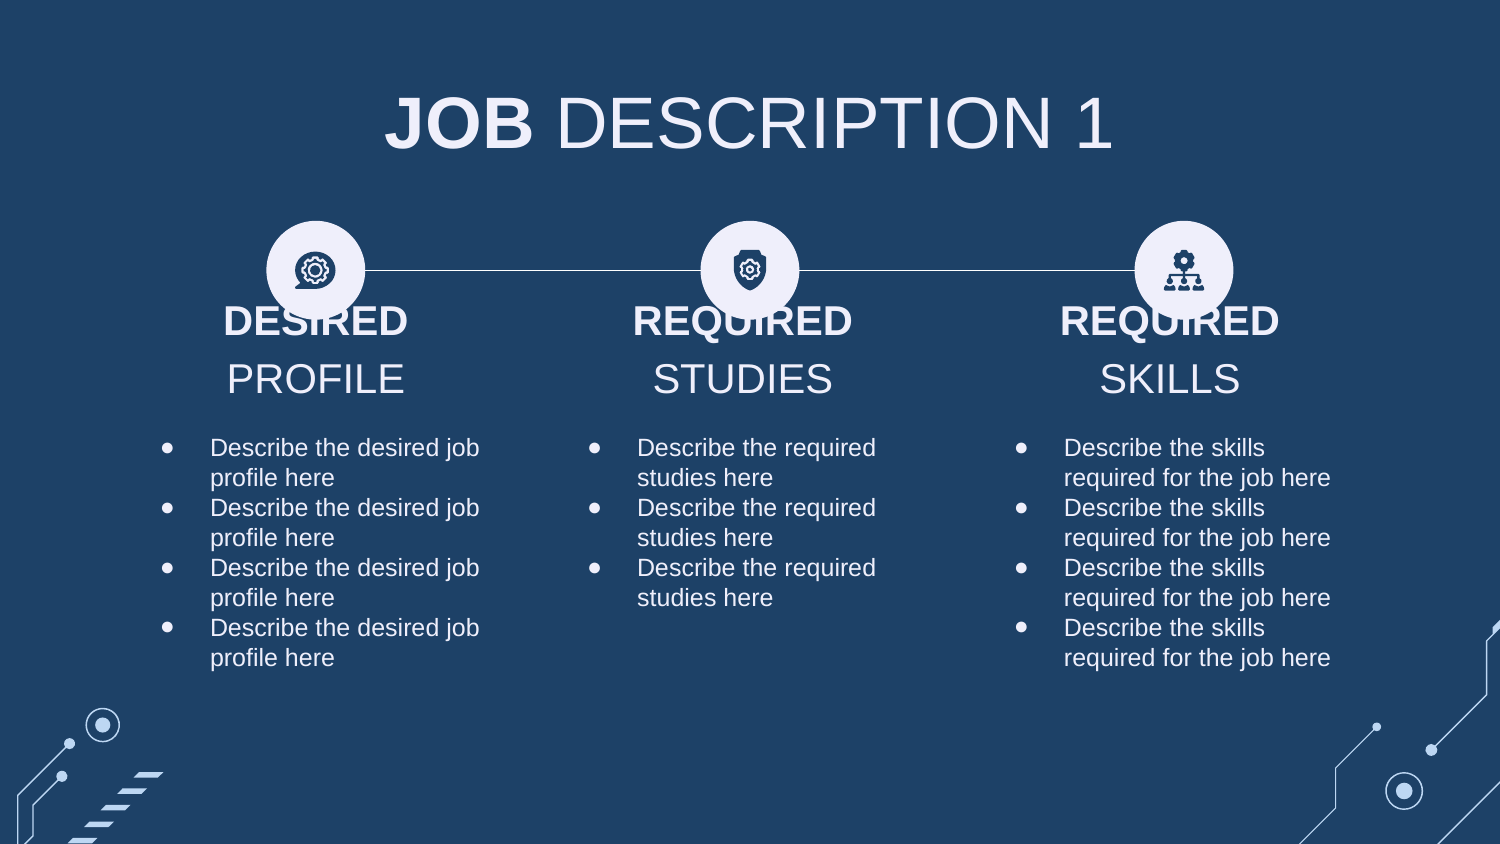

# JOB DESCRIPTION 1

DESIRED PROFILE
REQUIRED STUDIES
REQUIRED SKILLS
Describe the required studies here
Describe the required studies here
Describe the required studies here
Describe the skills required for the job here
Describe the skills required for the job here
Describe the skills required for the job here
Describe the skills required for the job here
Describe the desired job profile here
Describe the desired job profile here
Describe the desired job profile here
Describe the desired job profile here